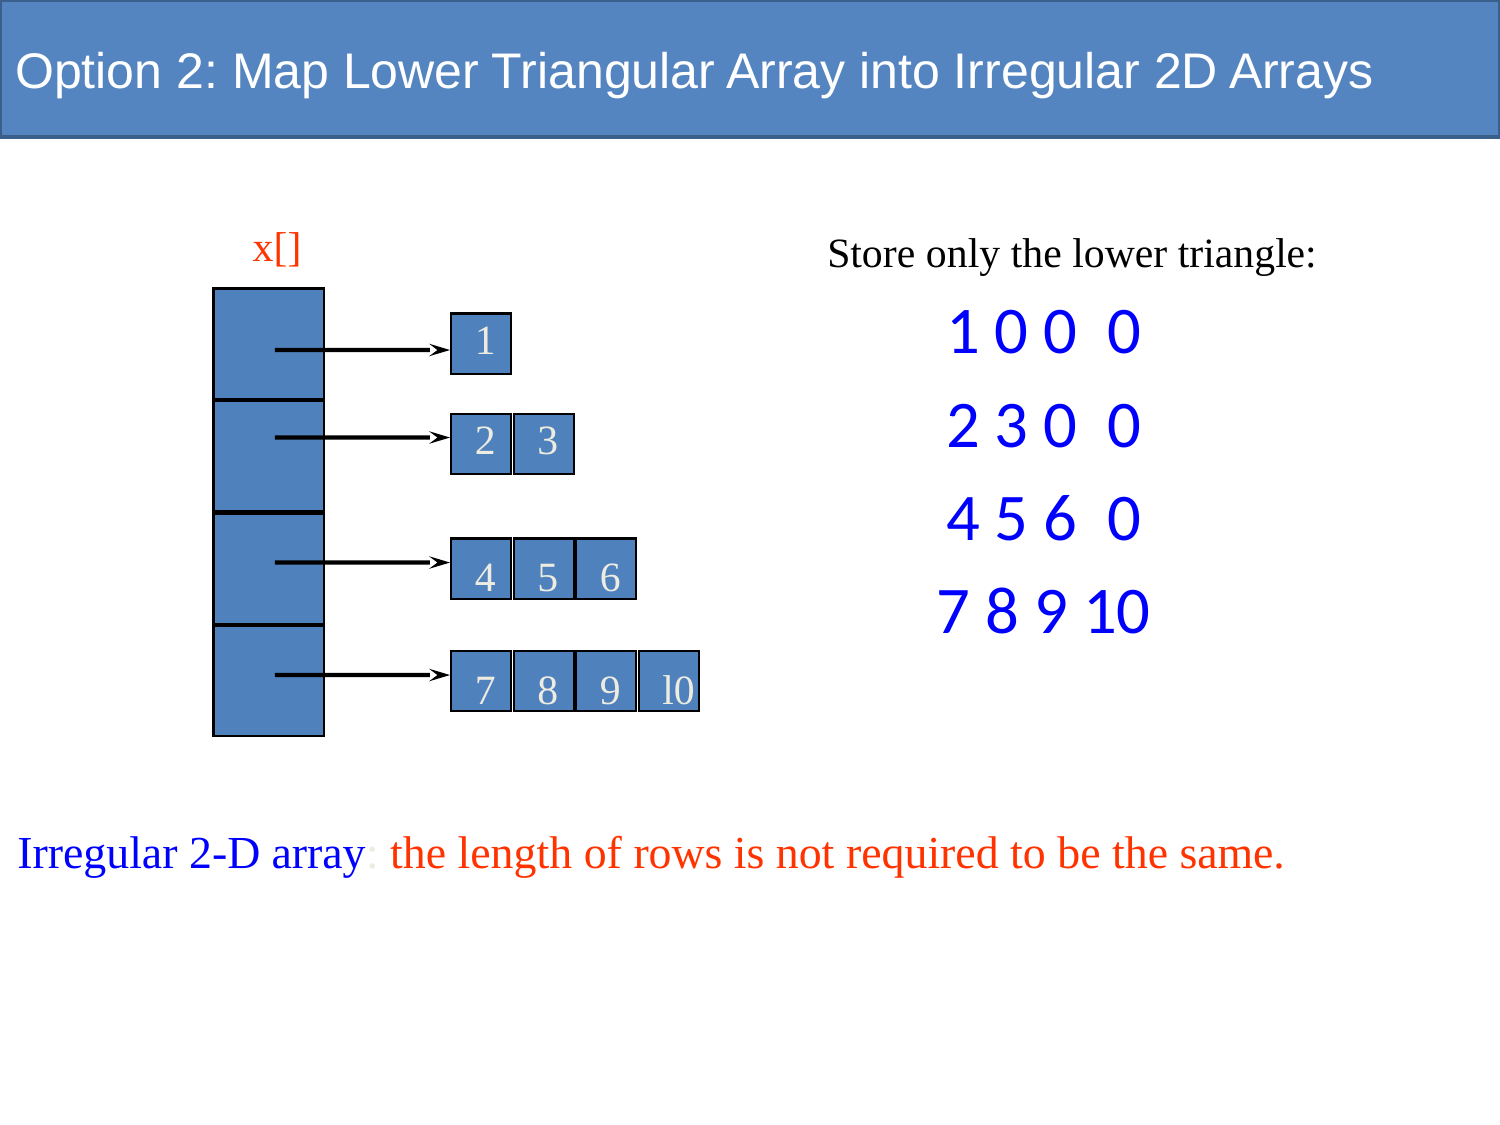

# Option 2: Map Lower Triangular Array into Irregular 2D Arrays
x[]

1

2
3

4
5
6

7
8
9
l0

Store only the lower triangle:
1 0 0  0
2 3 0  0
4 5 6  0
7 8 9 10

Irregular 2-D array: the length of rows is not required to be the same.